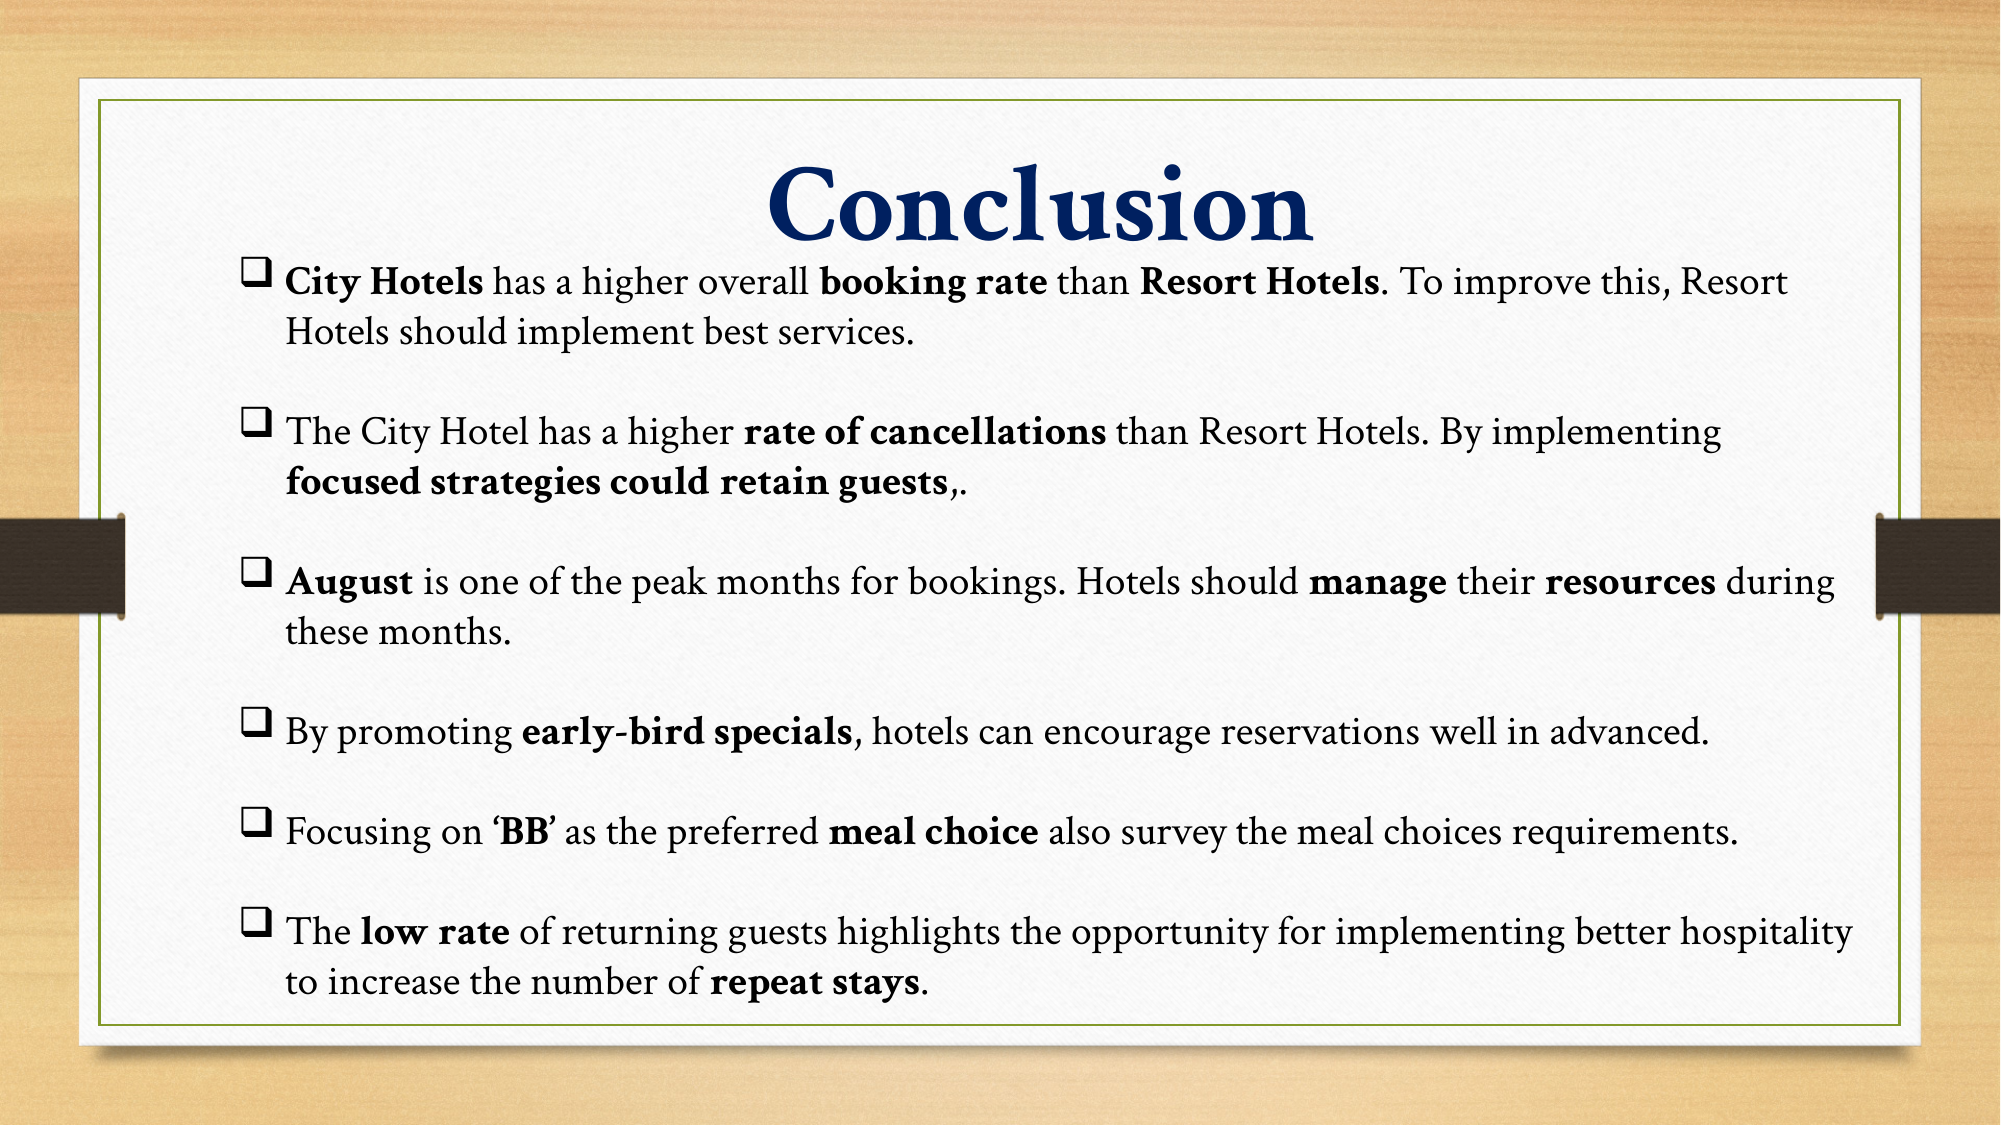

Conclusion
City Hotels has a higher overall booking rate than Resort Hotels. To improve this, Resort Hotels should implement best services.

The City Hotel has a higher rate of cancellations than Resort Hotels. By implementing focused strategies could retain guests,.

August is one of the peak months for bookings. Hotels should manage their resources during these months.

By promoting early-bird specials, hotels can encourage reservations well in advanced.

Focusing on ‘BB’ as the preferred meal choice also survey the meal choices requirements.

The low rate of returning guests highlights the opportunity for implementing better hospitality to increase the number of repeat stays.